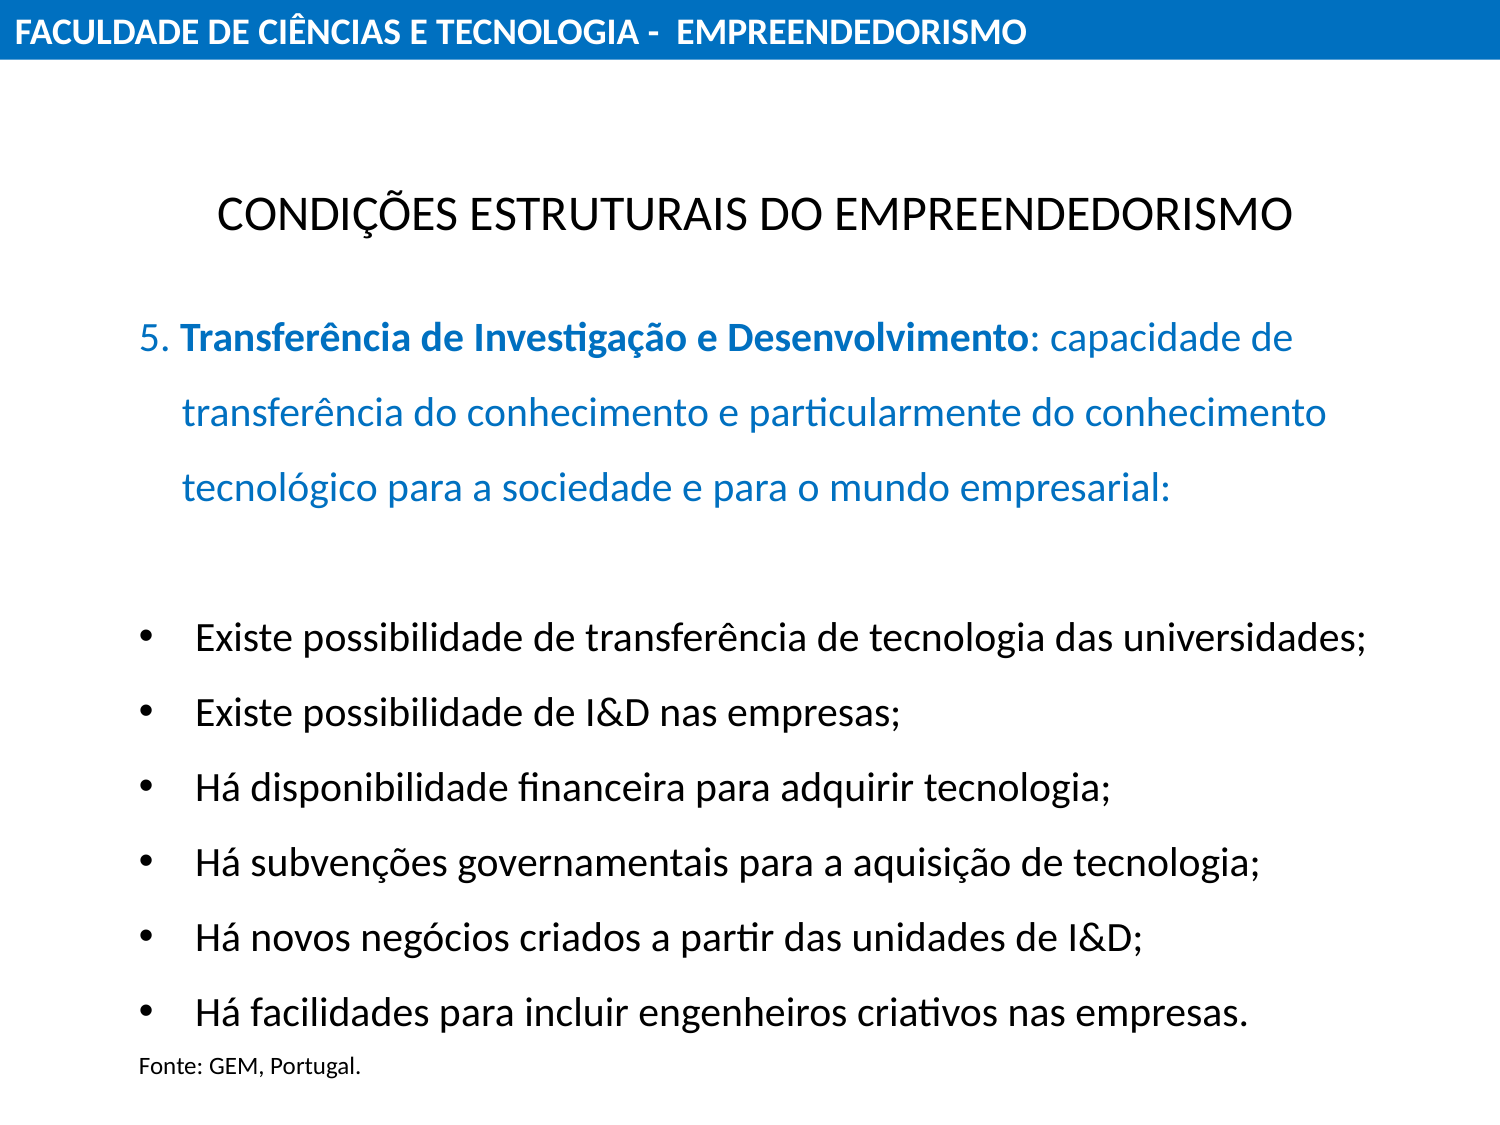

FACULDADE DE CIÊNCIAS E TECNOLOGIA -  EMPREENDEDORISMO
CONDIÇÕES ESTRUTURAIS DO EMPREENDEDORISMO

5. Transferência de Investigação e Desenvolvimento: capacidade de transferência do conhecimento e particularmente do conhecimento tecnológico para a sociedade e para o mundo empresarial:

Existe possibilidade de transferência de tecnologia das universidades;
Existe possibilidade de I&D nas empresas;
Há disponibilidade financeira para adquirir tecnologia;
Há subvenções governamentais para a aquisição de tecnologia;
Há novos negócios criados a partir das unidades de I&D;
Há facilidades para incluir engenheiros criativos nas empresas.
Fonte: GEM, Portugal.